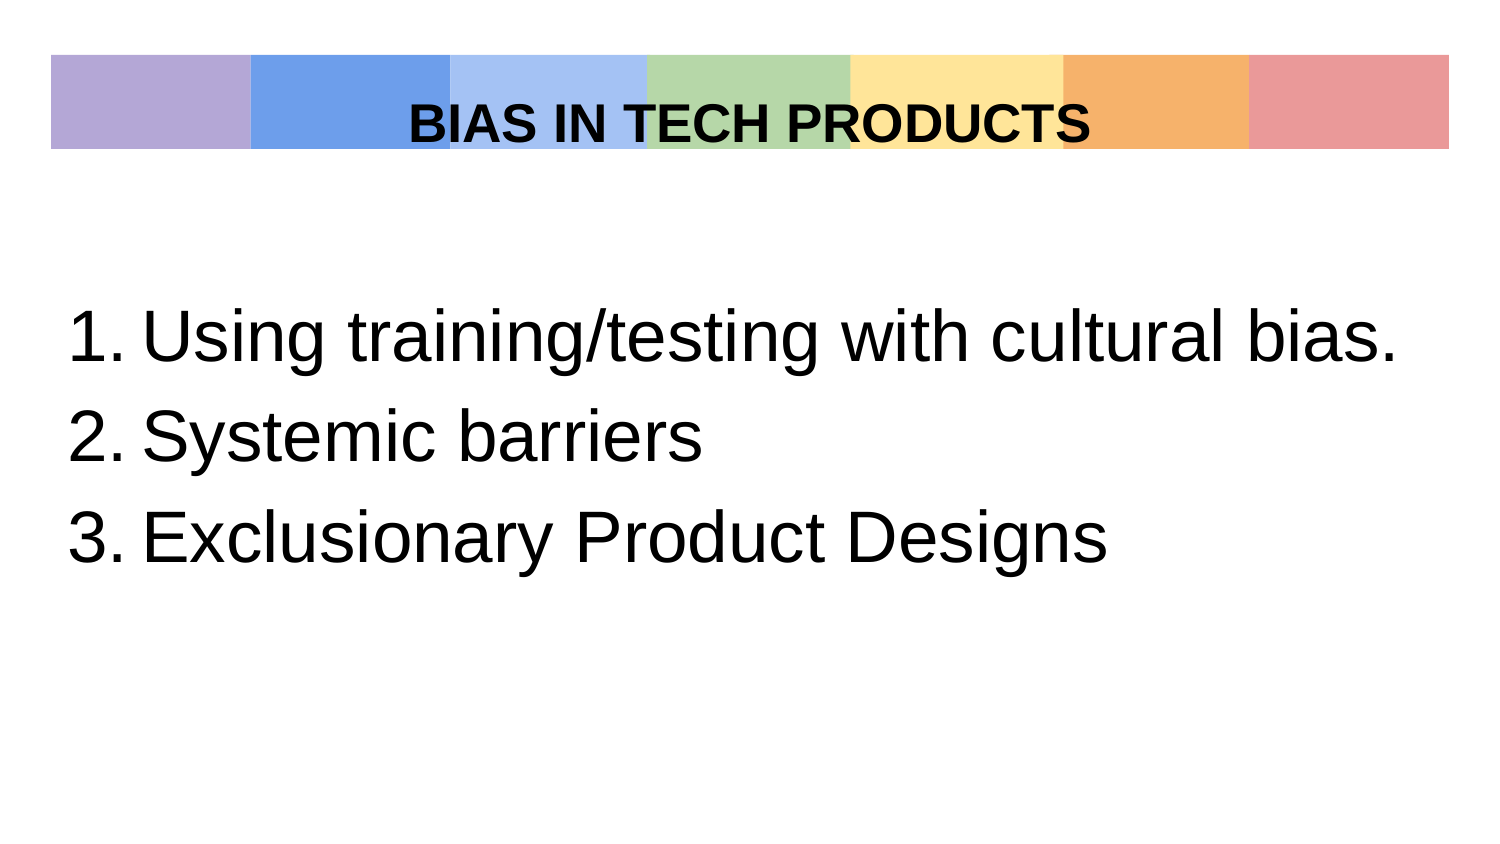

# BIAS IN TECH PRODUCTS
Using training/testing with cultural bias.
Systemic barriers
Exclusionary Product Designs